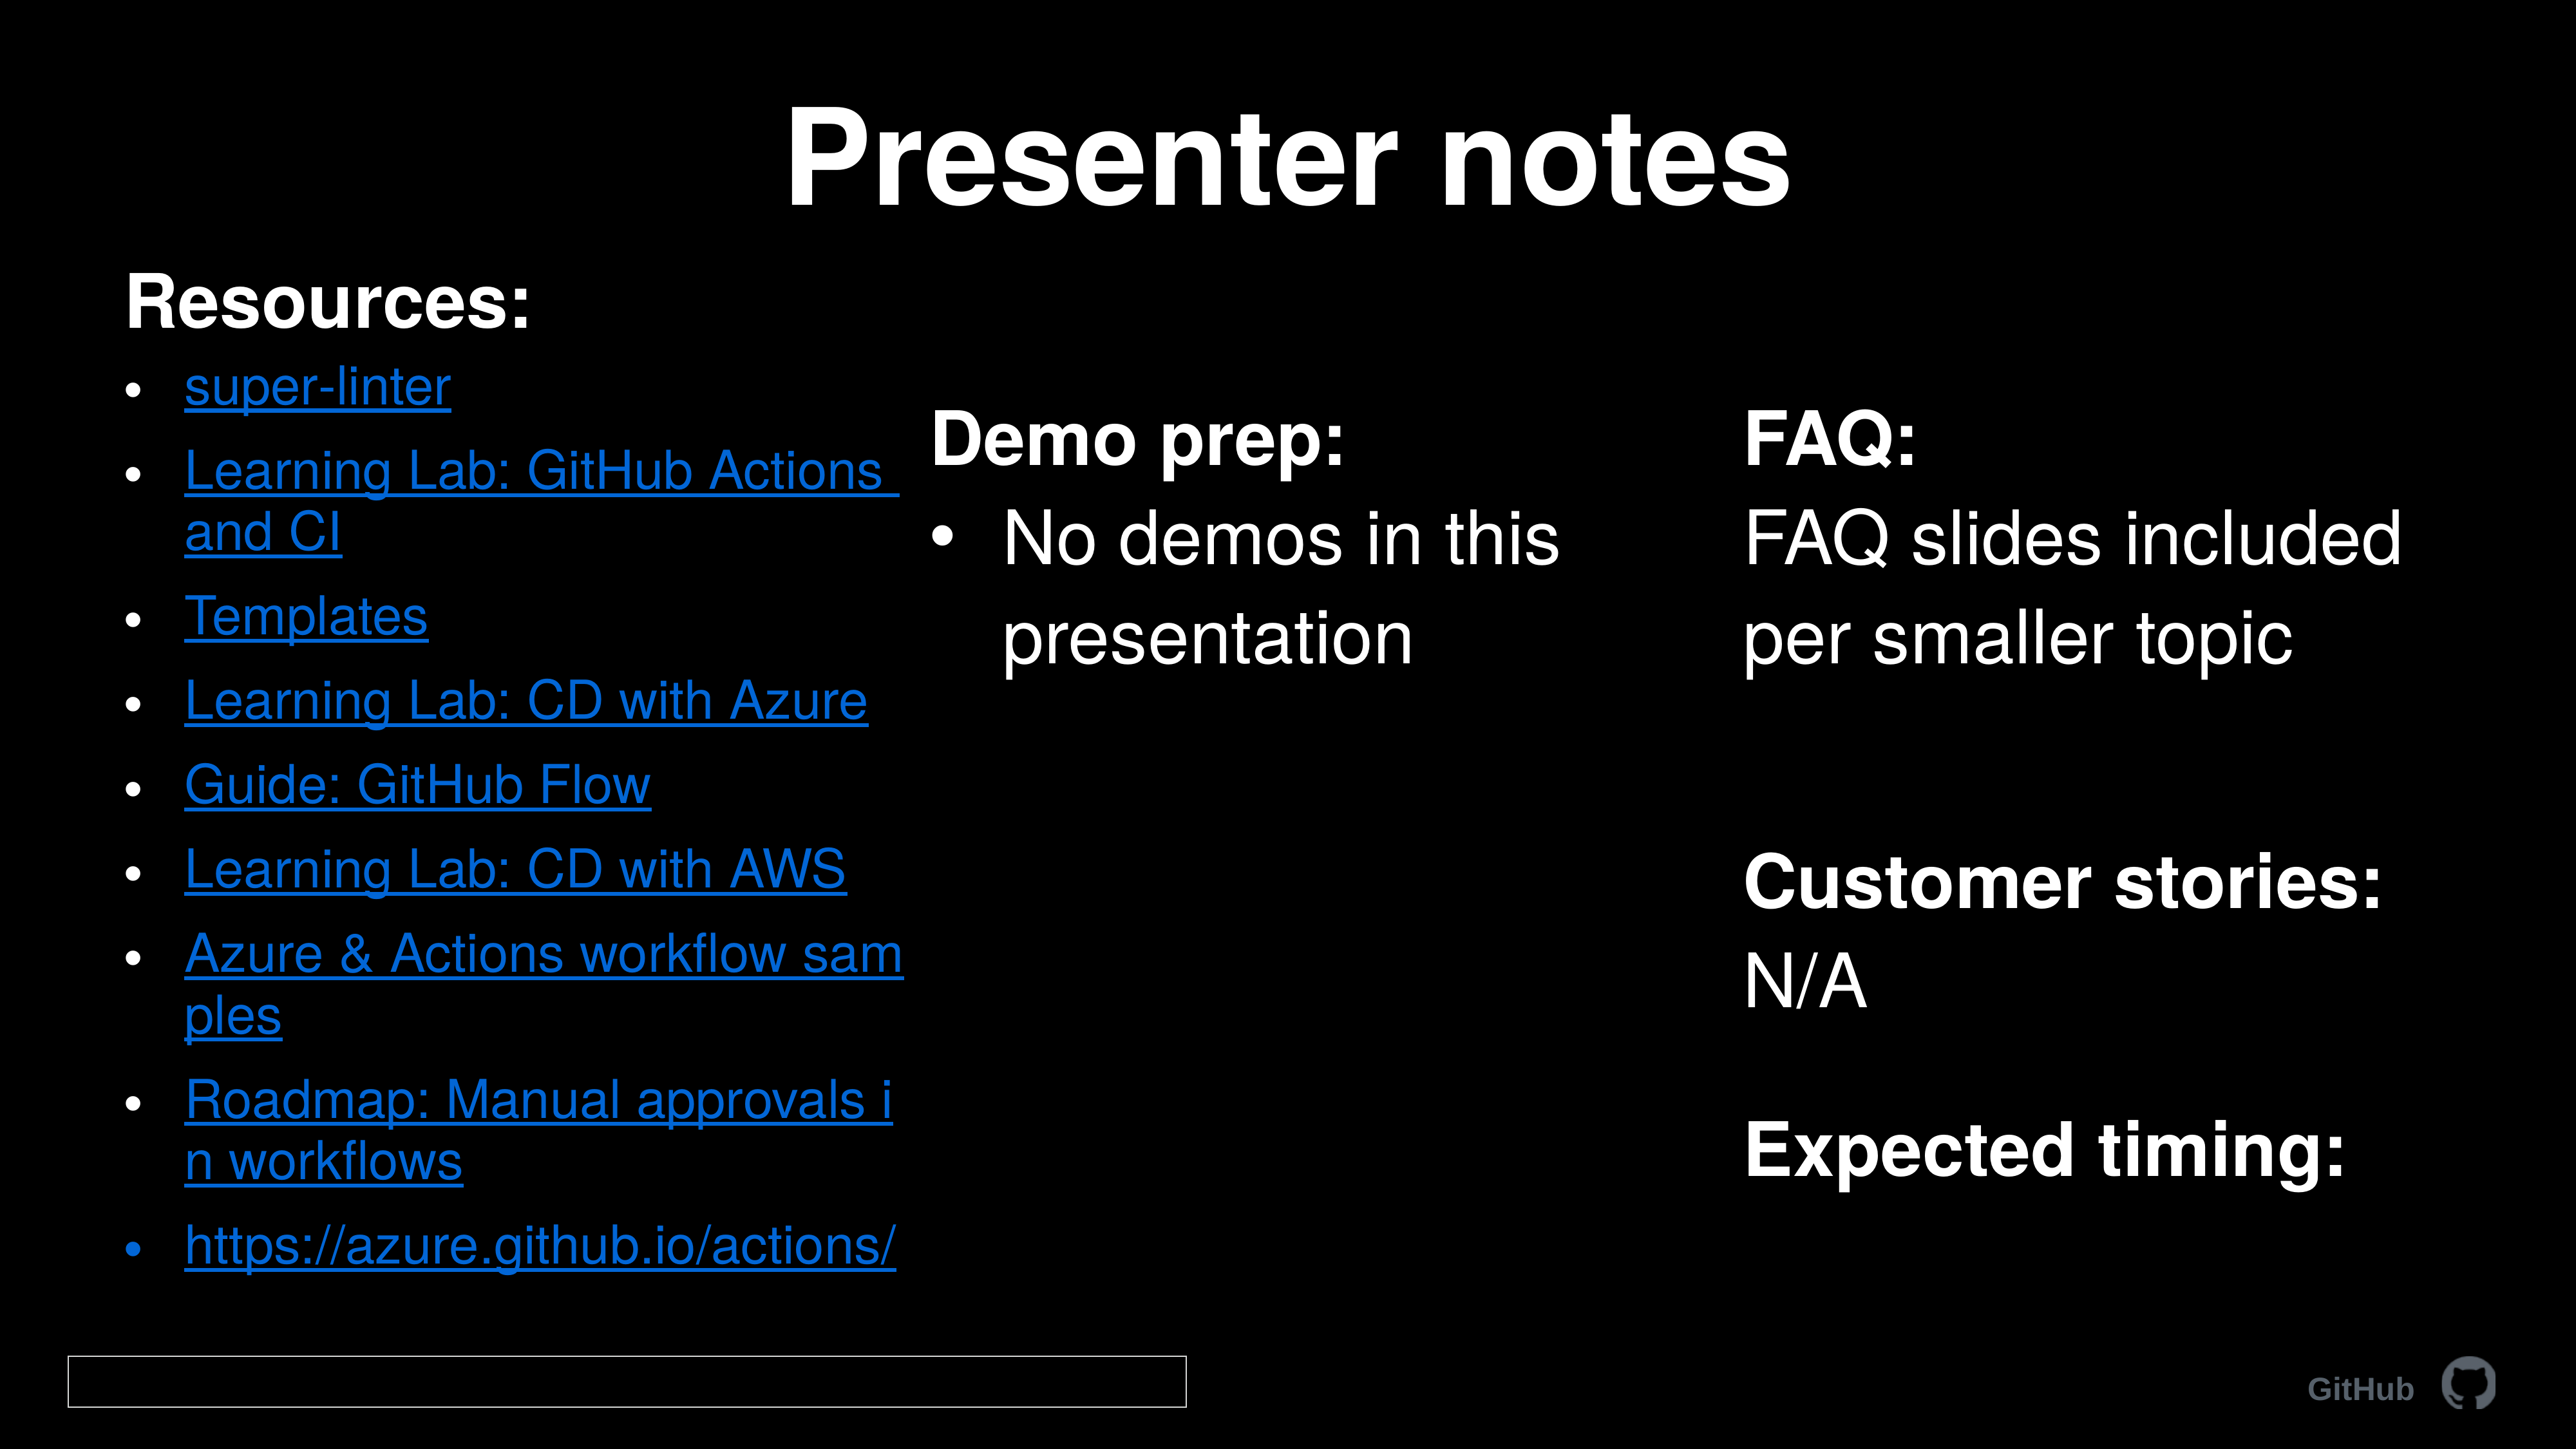

# Presenter notes
Resources:
super-linter
Learning Lab: GitHub Actions and CI
Templates
Learning Lab: CD with Azure
Guide: GitHub Flow
Learning Lab: CD with AWS
Azure & Actions workflow samples
Roadmap: Manual approvals in workflows
https://azure.github.io/actions/

Demo prep:
No demos in this presentation
FAQ:
FAQ slides included per smaller topic

Customer stories:
N/A
Expected timing:
GitHub